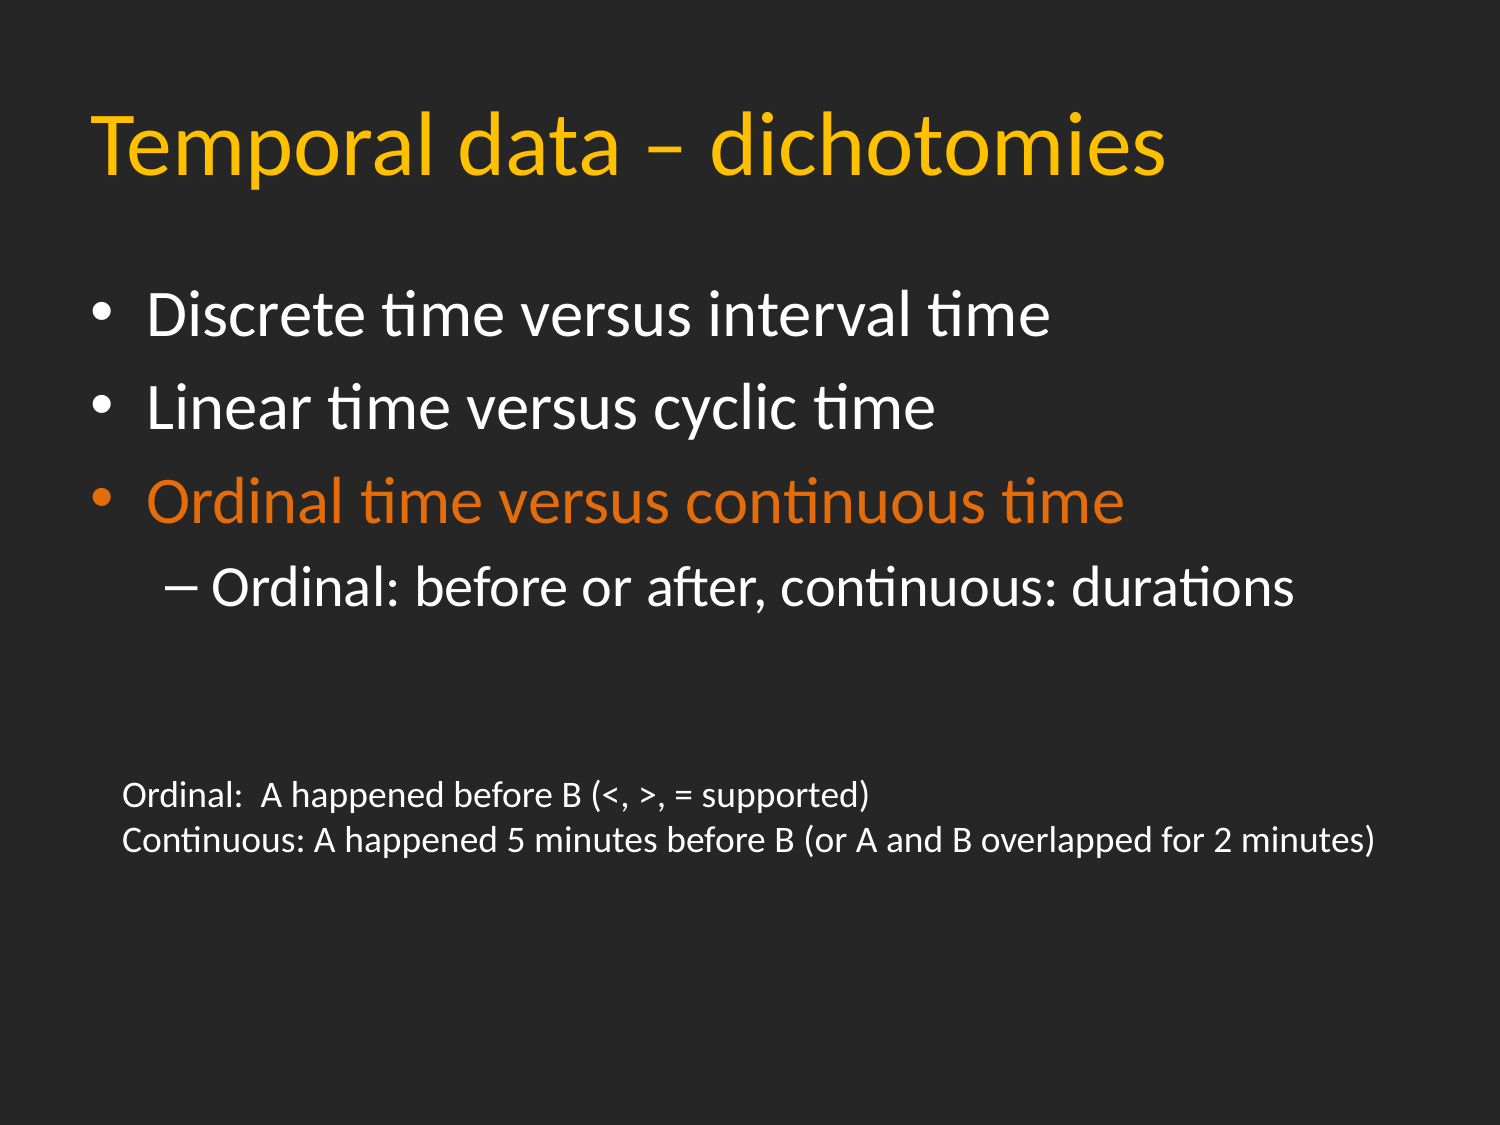

# Temporal data – dichotomies
Discrete time versus interval time
Linear time versus cyclic time
Ordinal time versus continuous time
Ordinal: before or after, continuous: durations
Ordinal:  A happened before B (<, >, = supported)
Continuous: A happened 5 minutes before B (or A and B overlapped for 2 minutes)